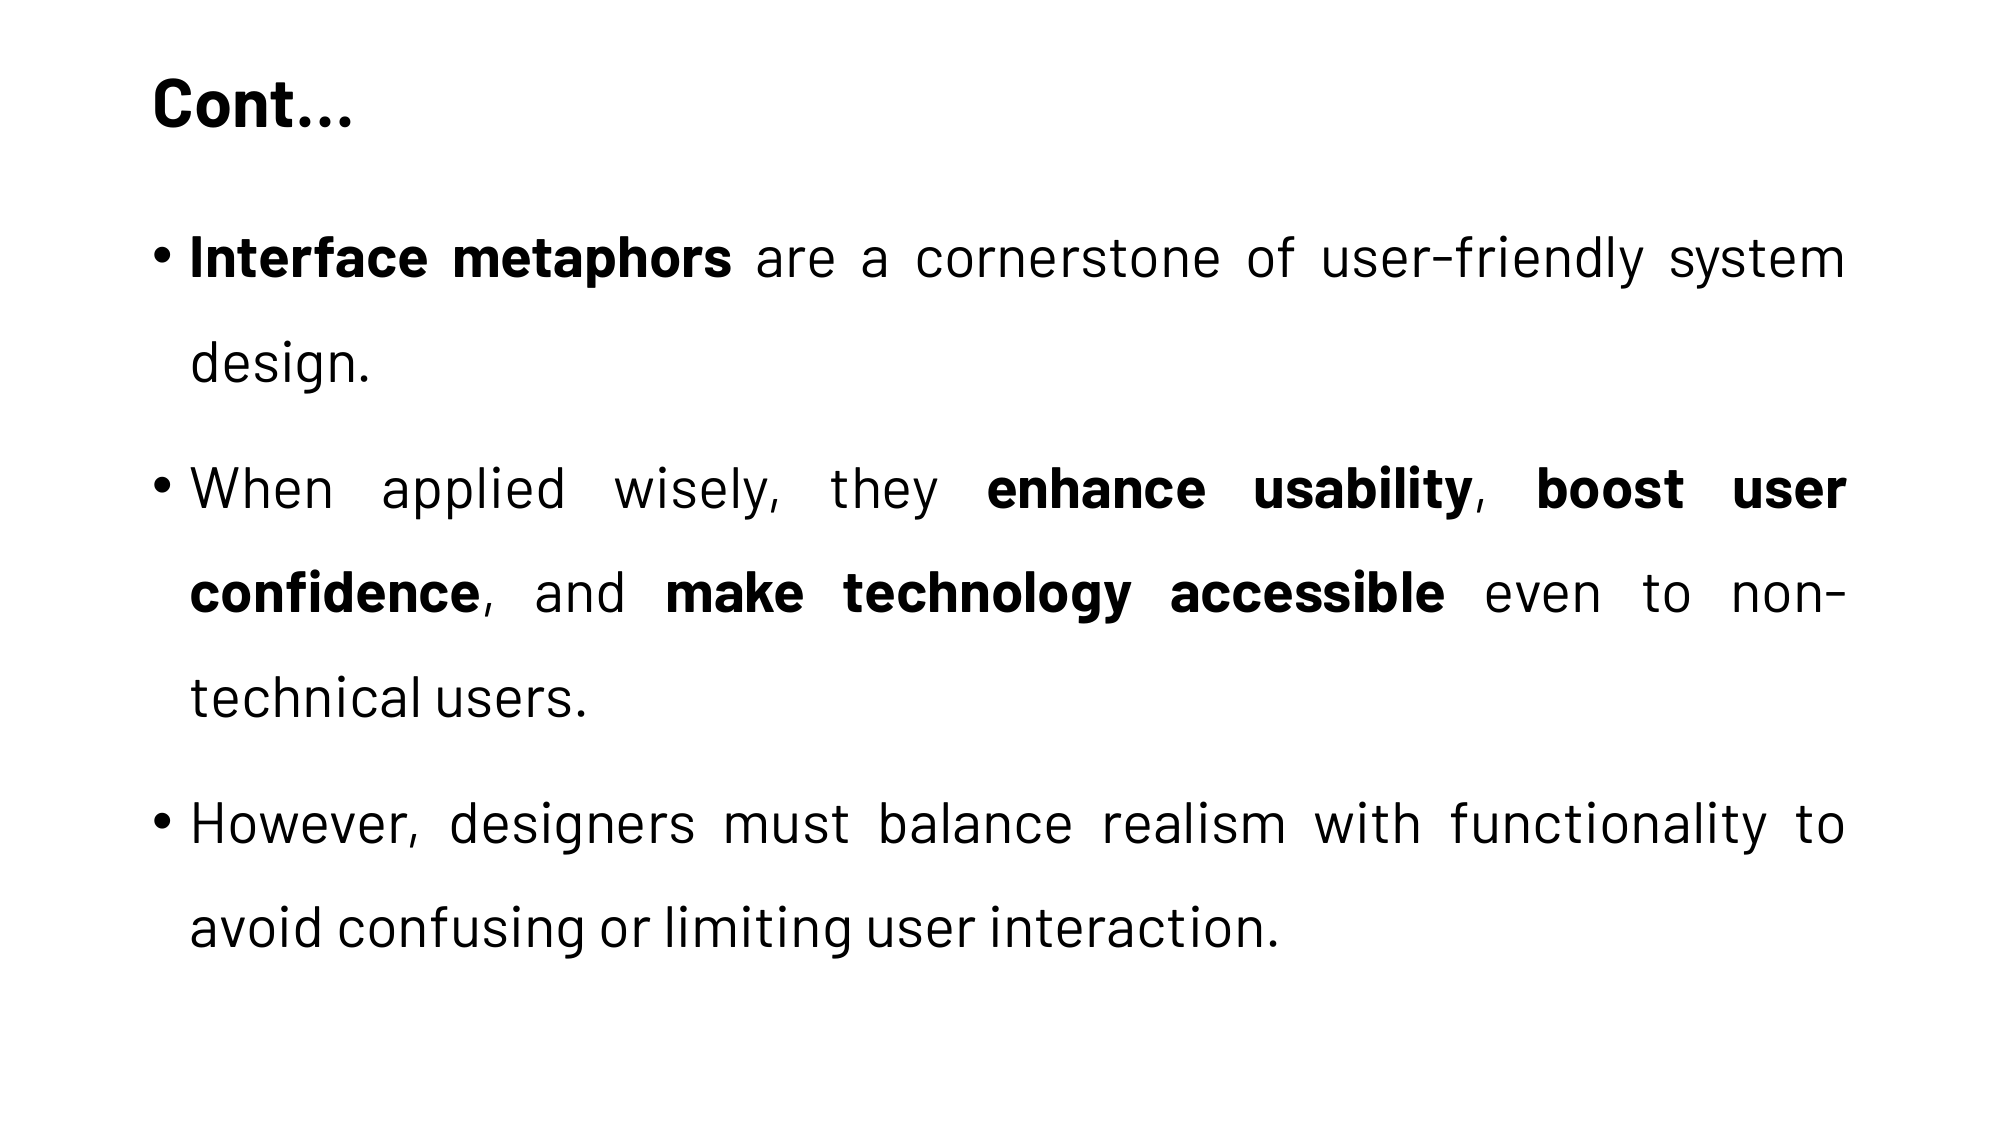

# Cont…
Interface metaphors are a cornerstone of user-friendly system design.
When applied wisely, they enhance usability, boost user confidence, and make technology accessible even to non-technical users.
However, designers must balance realism with functionality to avoid confusing or limiting user interaction.